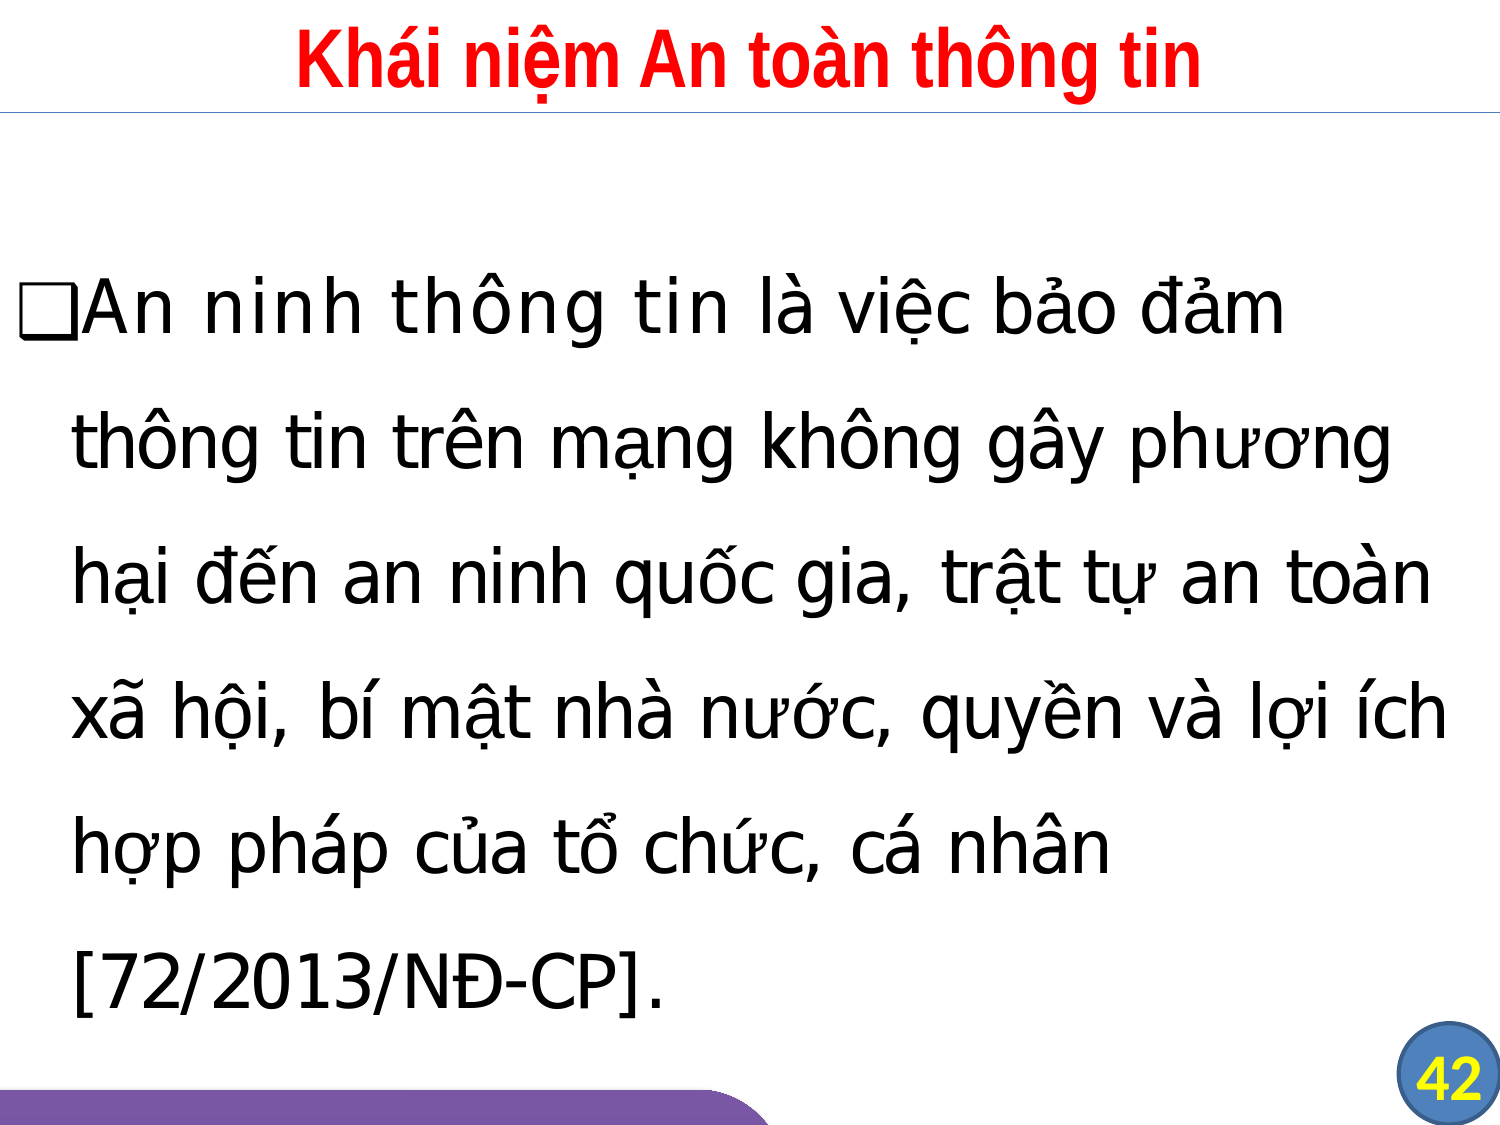

# Khái niệm An toàn thông tin
An ninh thông tin là việc bảo đảm thông tin trên mạng không gây phương hại đến an ninh quốc gia, trật tự an toàn xã hội, bí mật nhà nước, quyền và lợi ích hợp pháp của tổ chức, cá nhân [72/2013/NĐ-CP].
42
«Information Security» là bảo vệ quyền, lợi ích hợp pháp của cá nhân, tổ chức, xã hội và quốc gia trong lĩnh vực thông tin